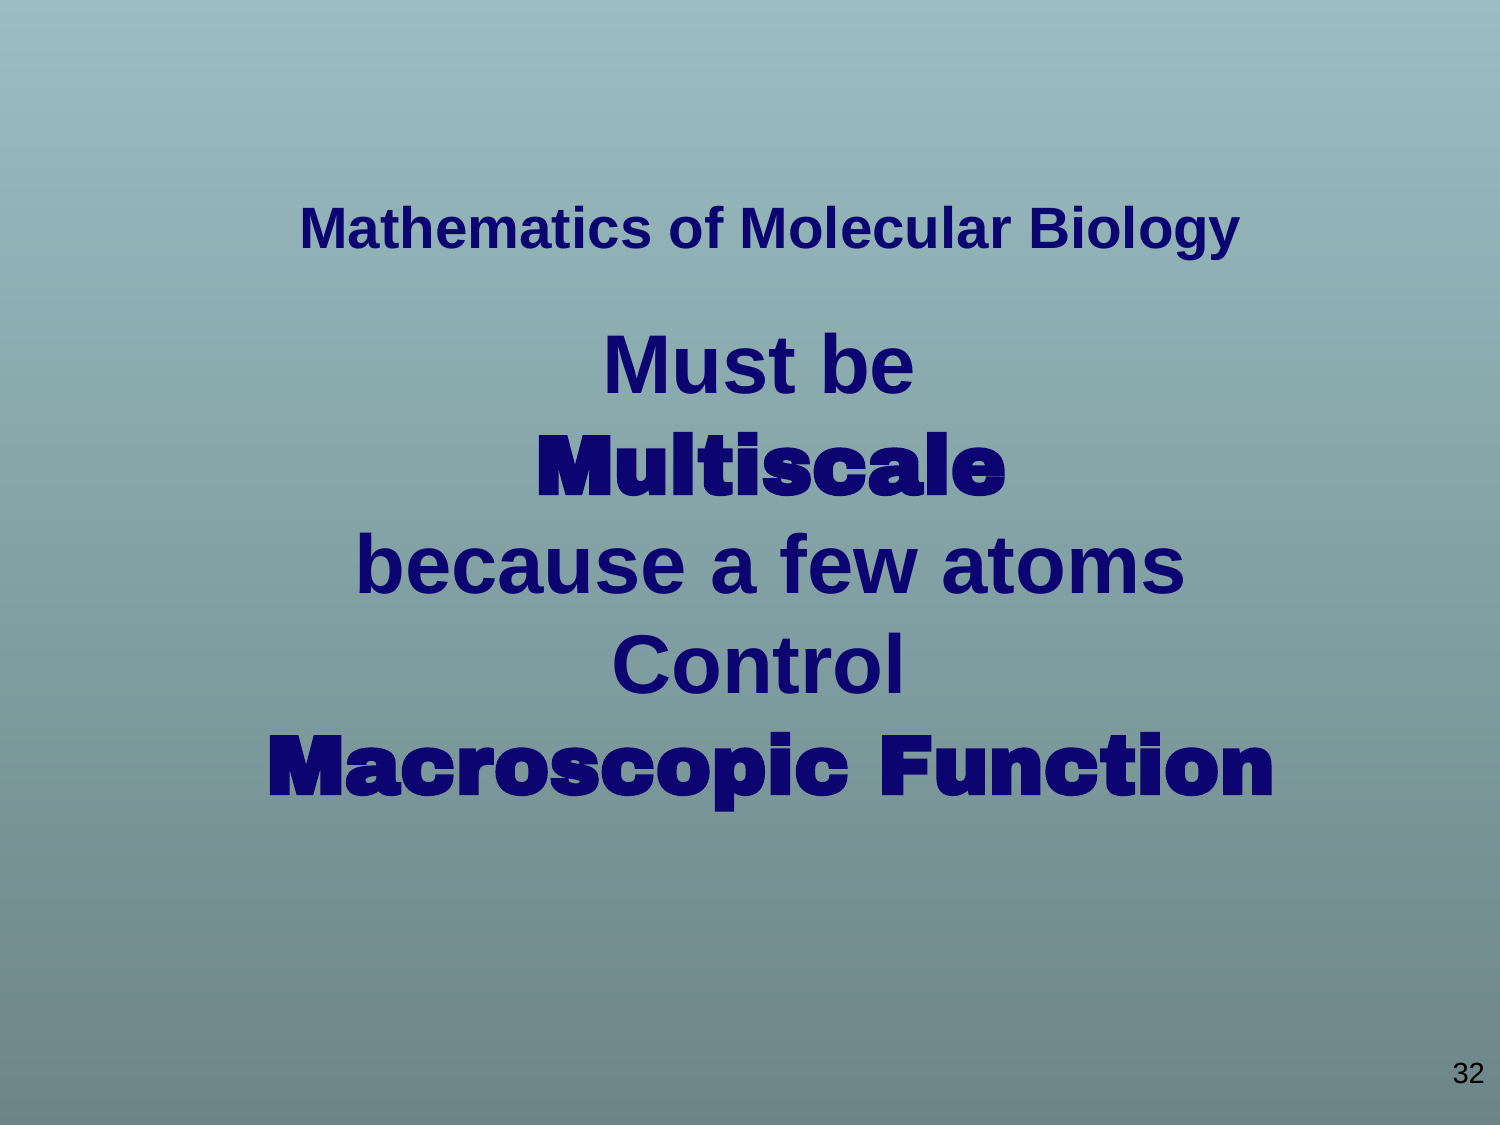

Mathematics of Molecular Biology

Must be
Multiscale
because a few atoms
Control
Macroscopic Function

32